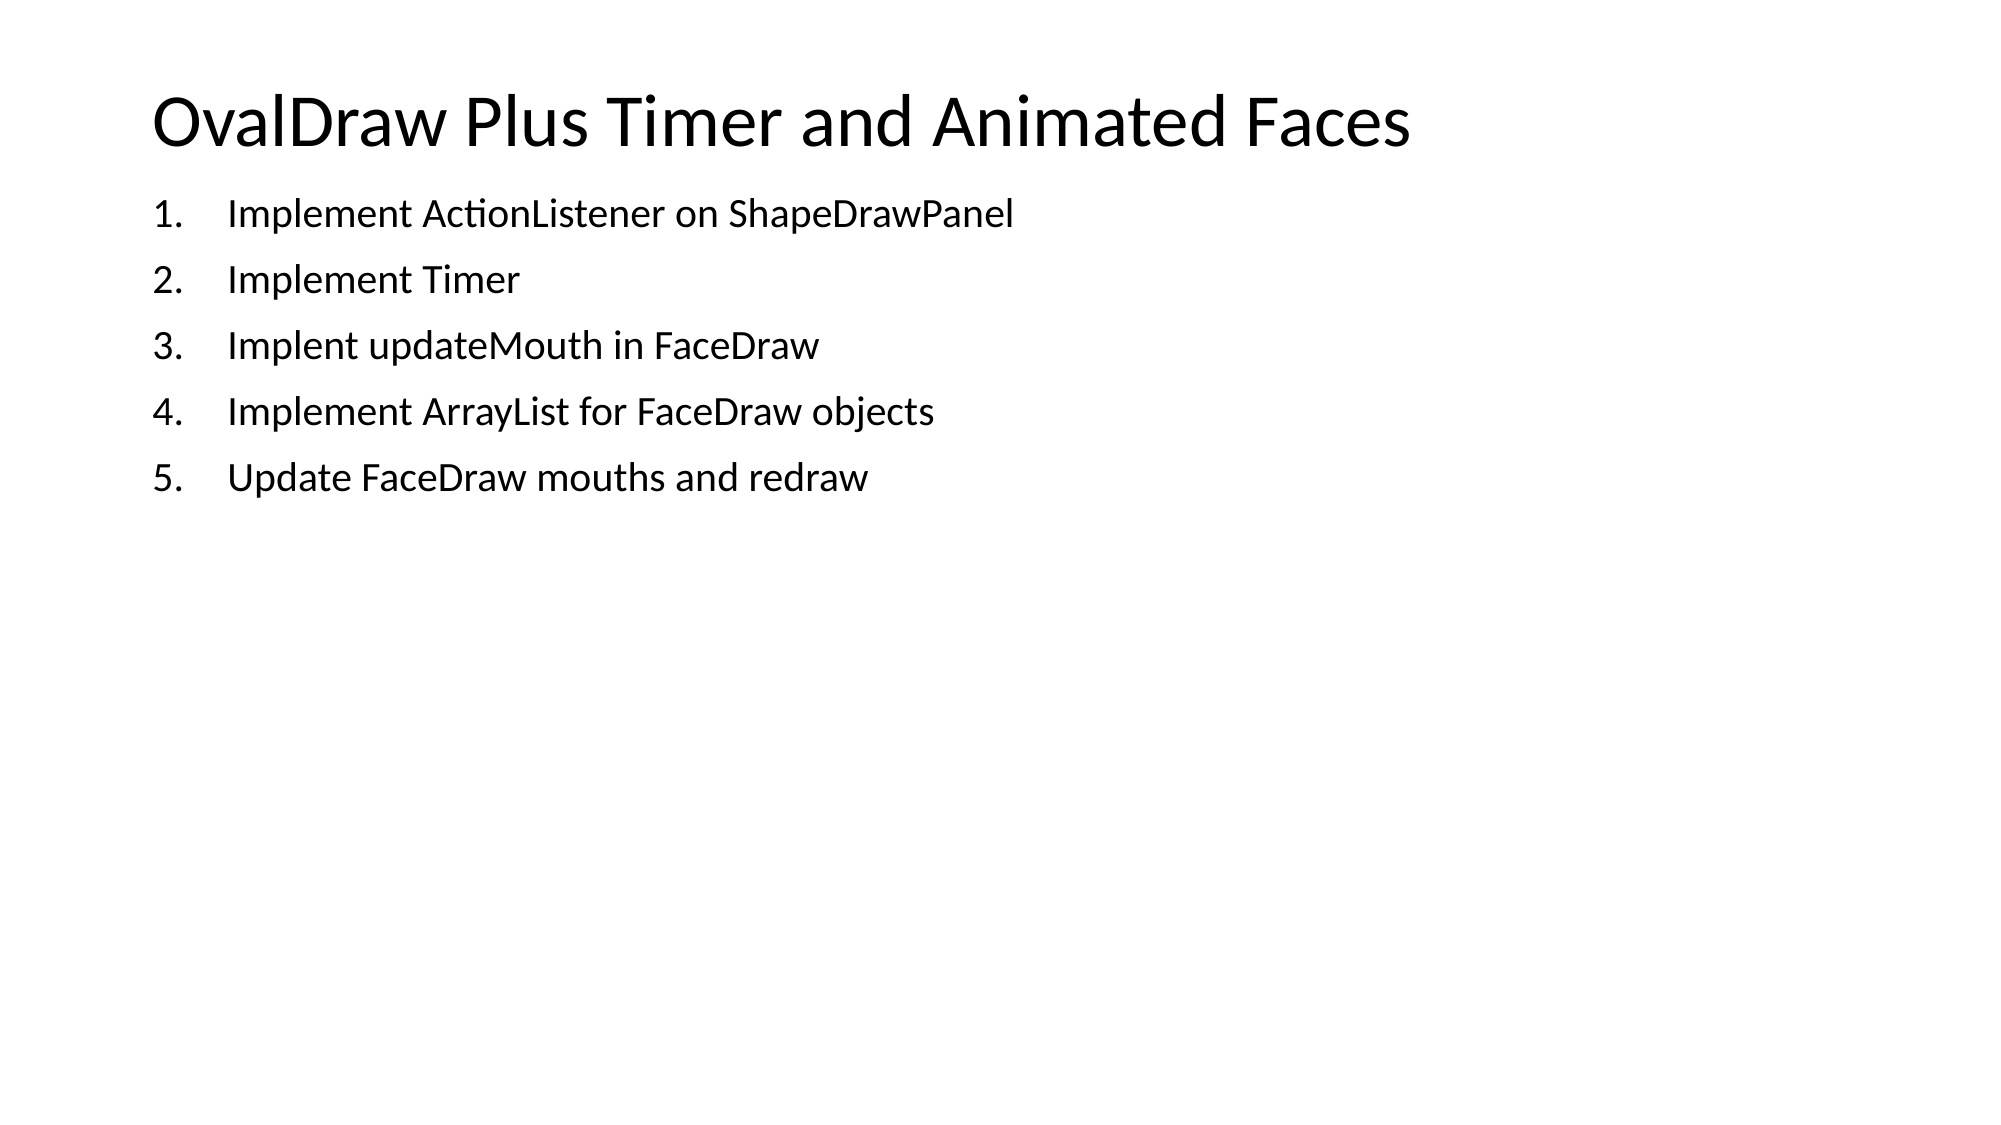

# OvalDraw Plus Timer and Animated Faces
Implement ActionListener on ShapeDrawPanel
Implement Timer
Implent updateMouth in FaceDraw
Implement ArrayList for FaceDraw objects
Update FaceDraw mouths and redraw